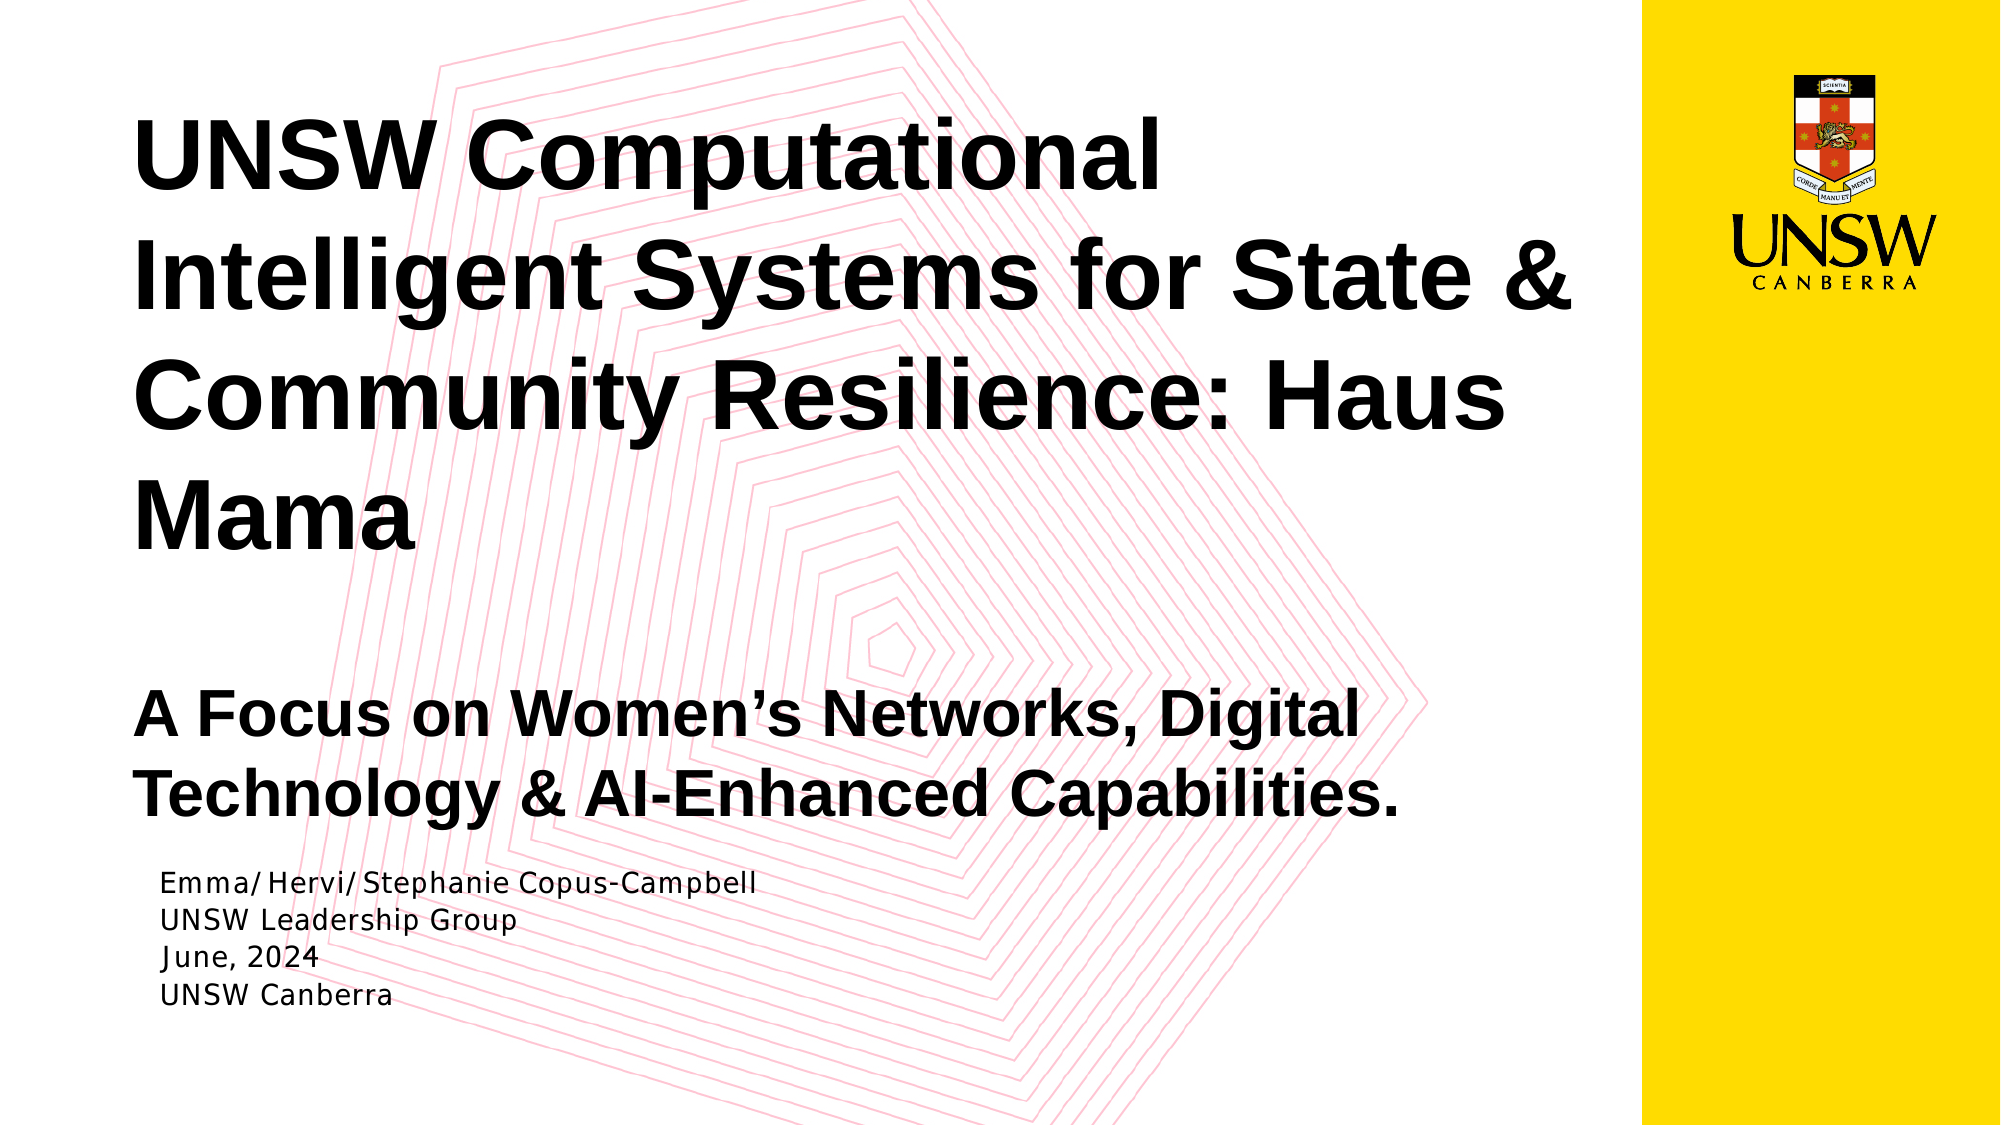

UNSW Computational Intelligent Systems for State & Community Resilience: Haus Mama

A Focus on Women’s Networks, Digital Technology & AI-Enhanced Capabilities.

Emma/Hervi/Stephanie Copus-Campbell
UNSW Leadership Group
June, 2024
UNSW Canberra